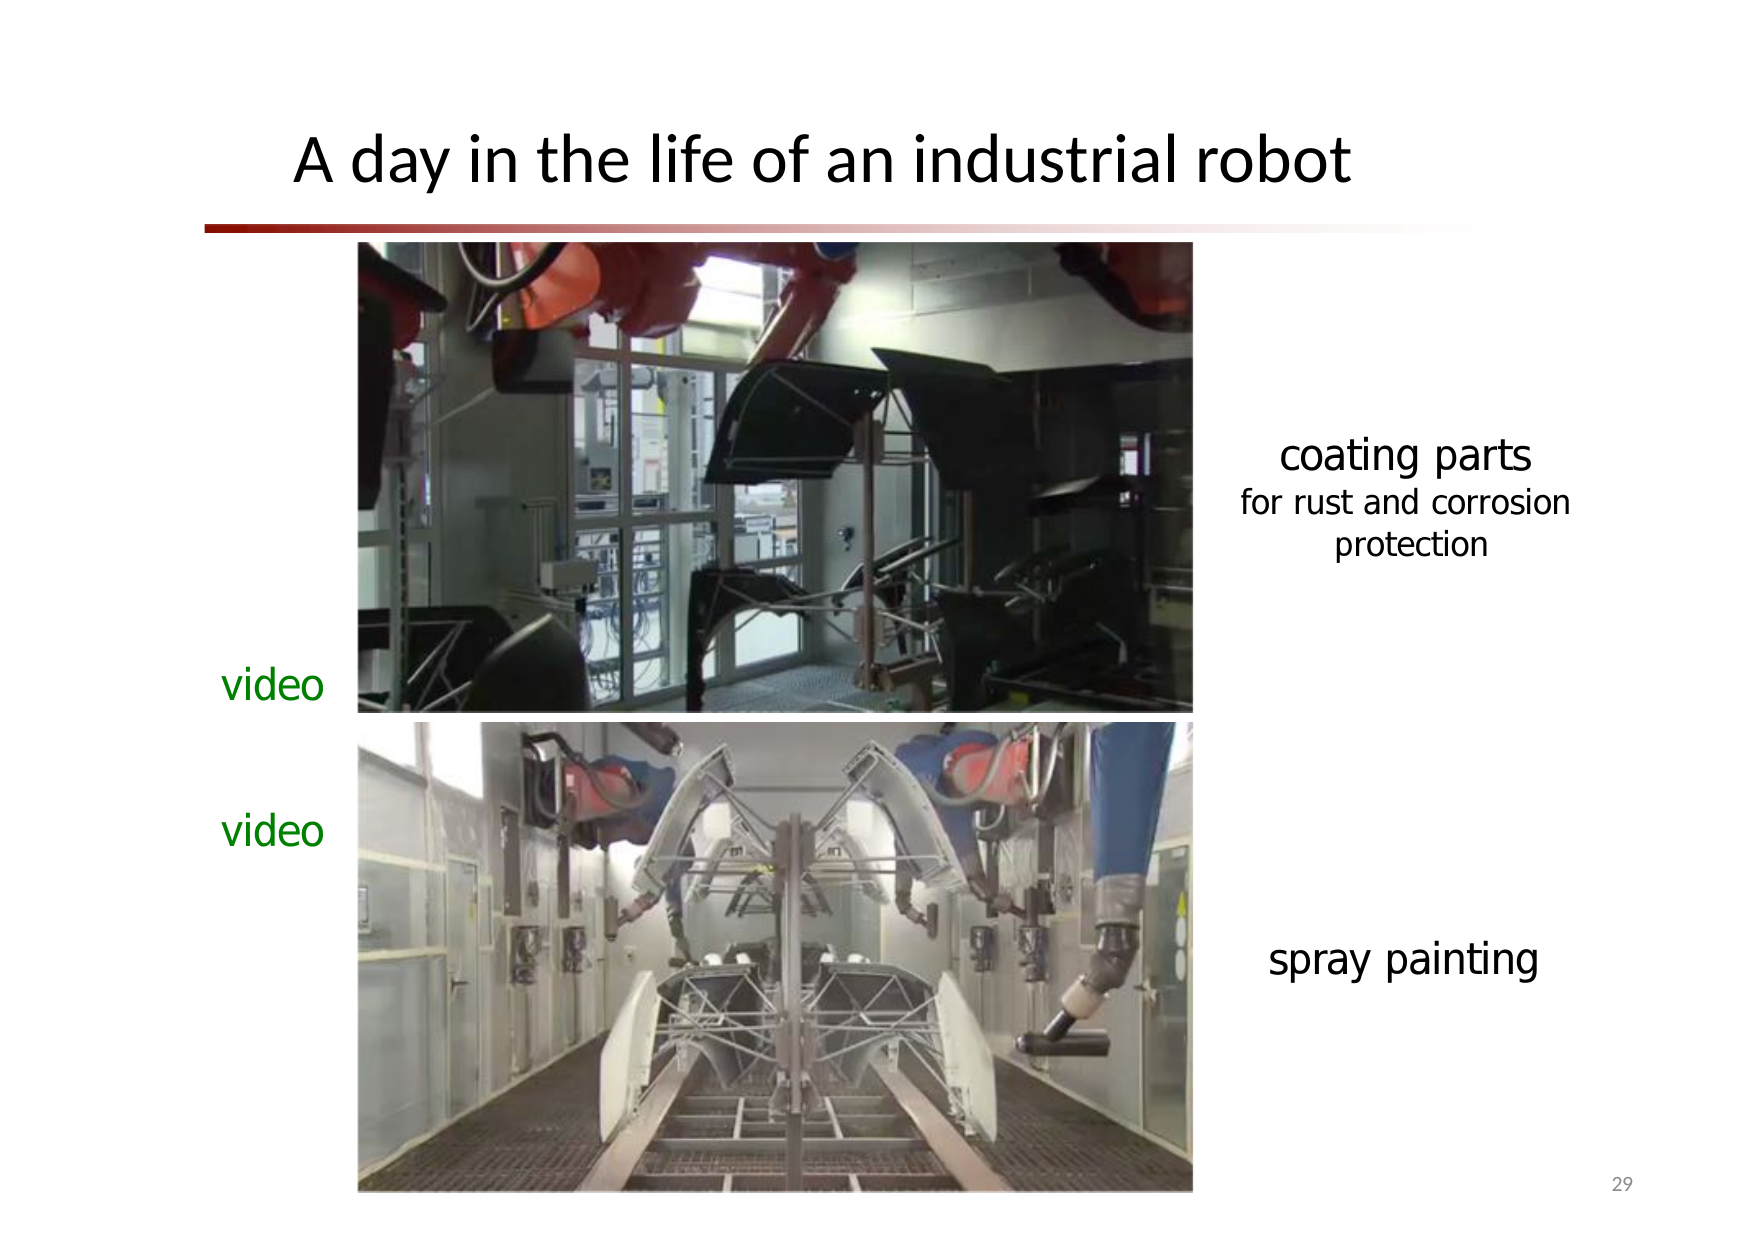

# A day in the life of an industrial robot

coating parts
for rust and corrosion  protection
video  video

spray painting
Robotics 1
29